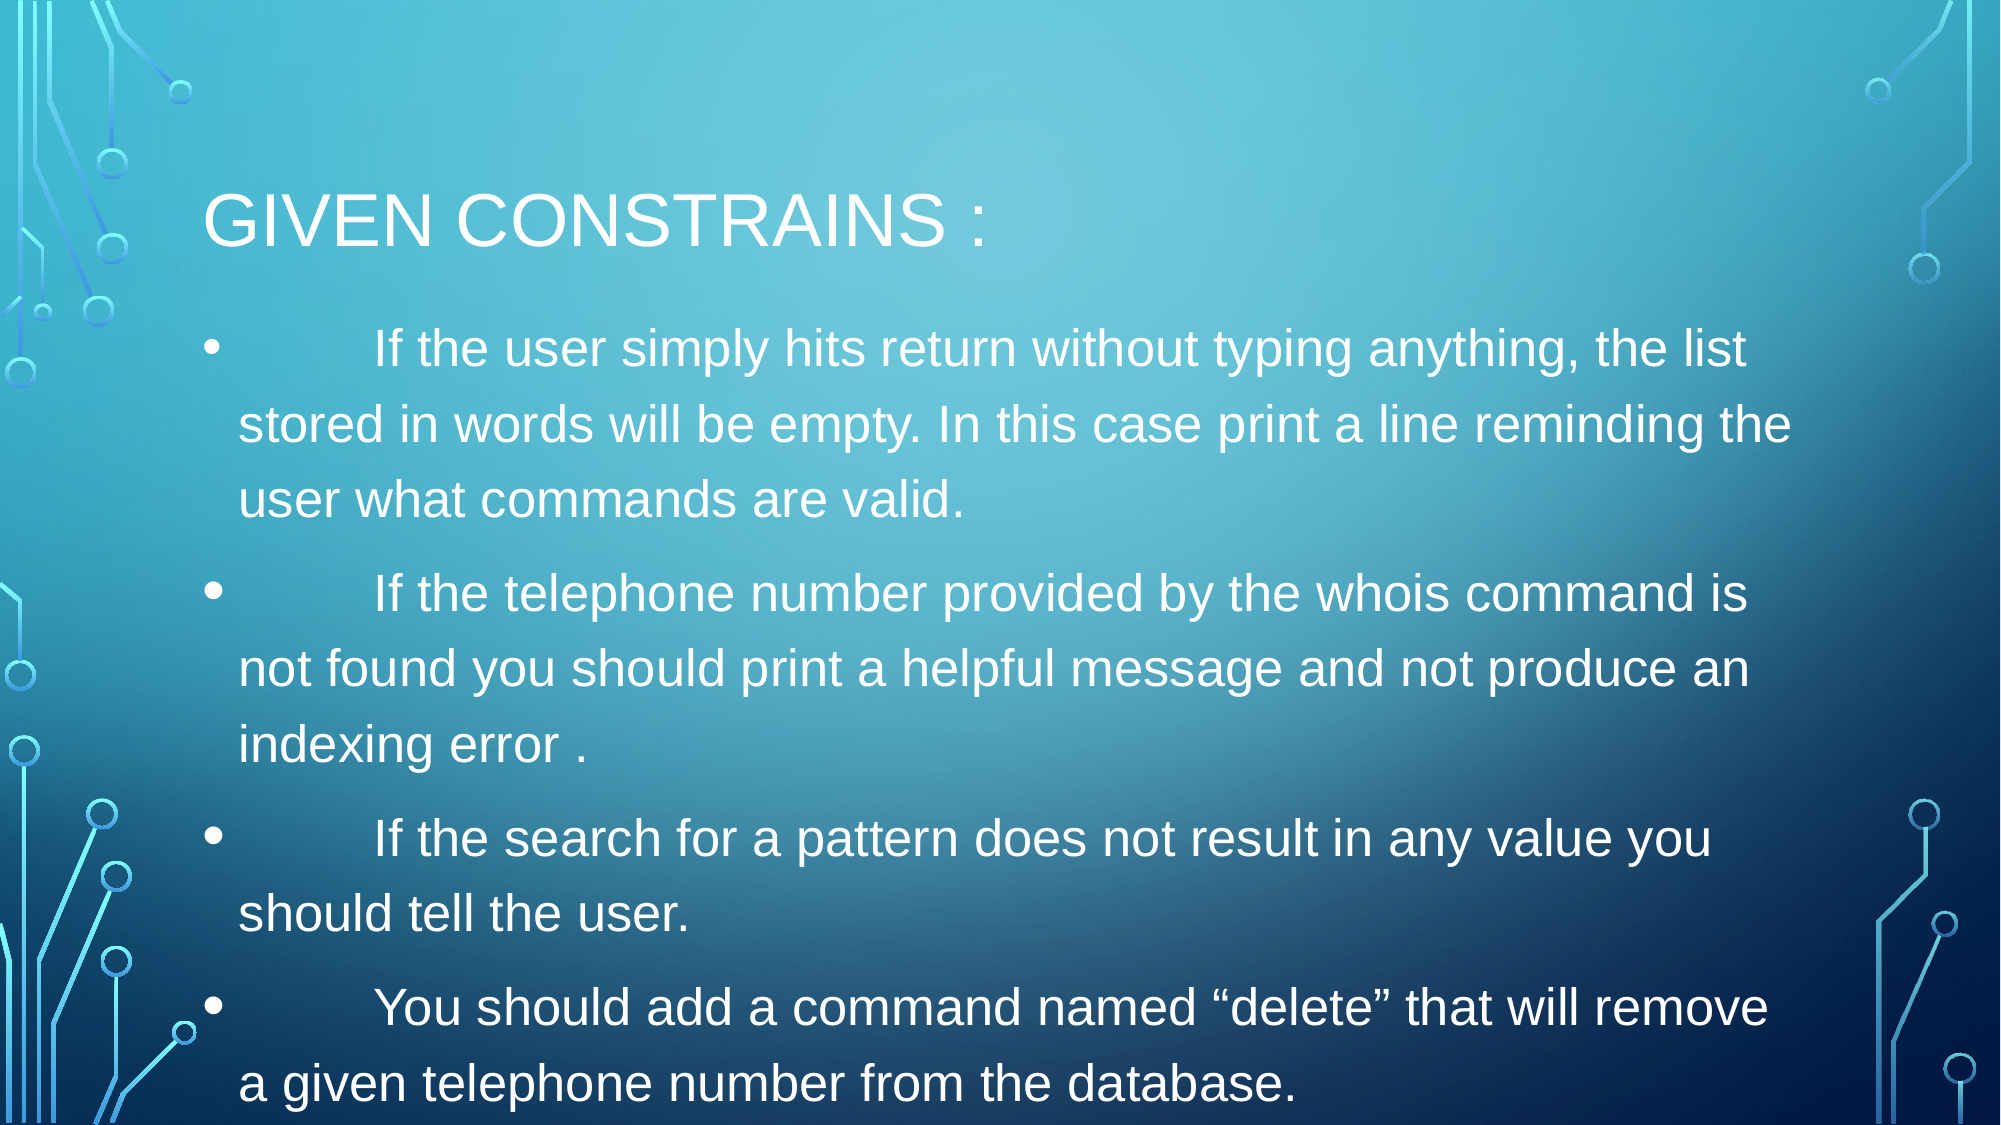

# Given constrains :
	If the user simply hits return without typing anything, the list stored in words will be empty. In this case print a line reminding the user what commands are valid.
	If the telephone number provided by the whois command is not found you should print a helpful message and not produce an indexing error .
	If the search for a pattern does not result in any value you should tell the user.
	You should add a command named “delete” that will remove a given telephone number from the database.